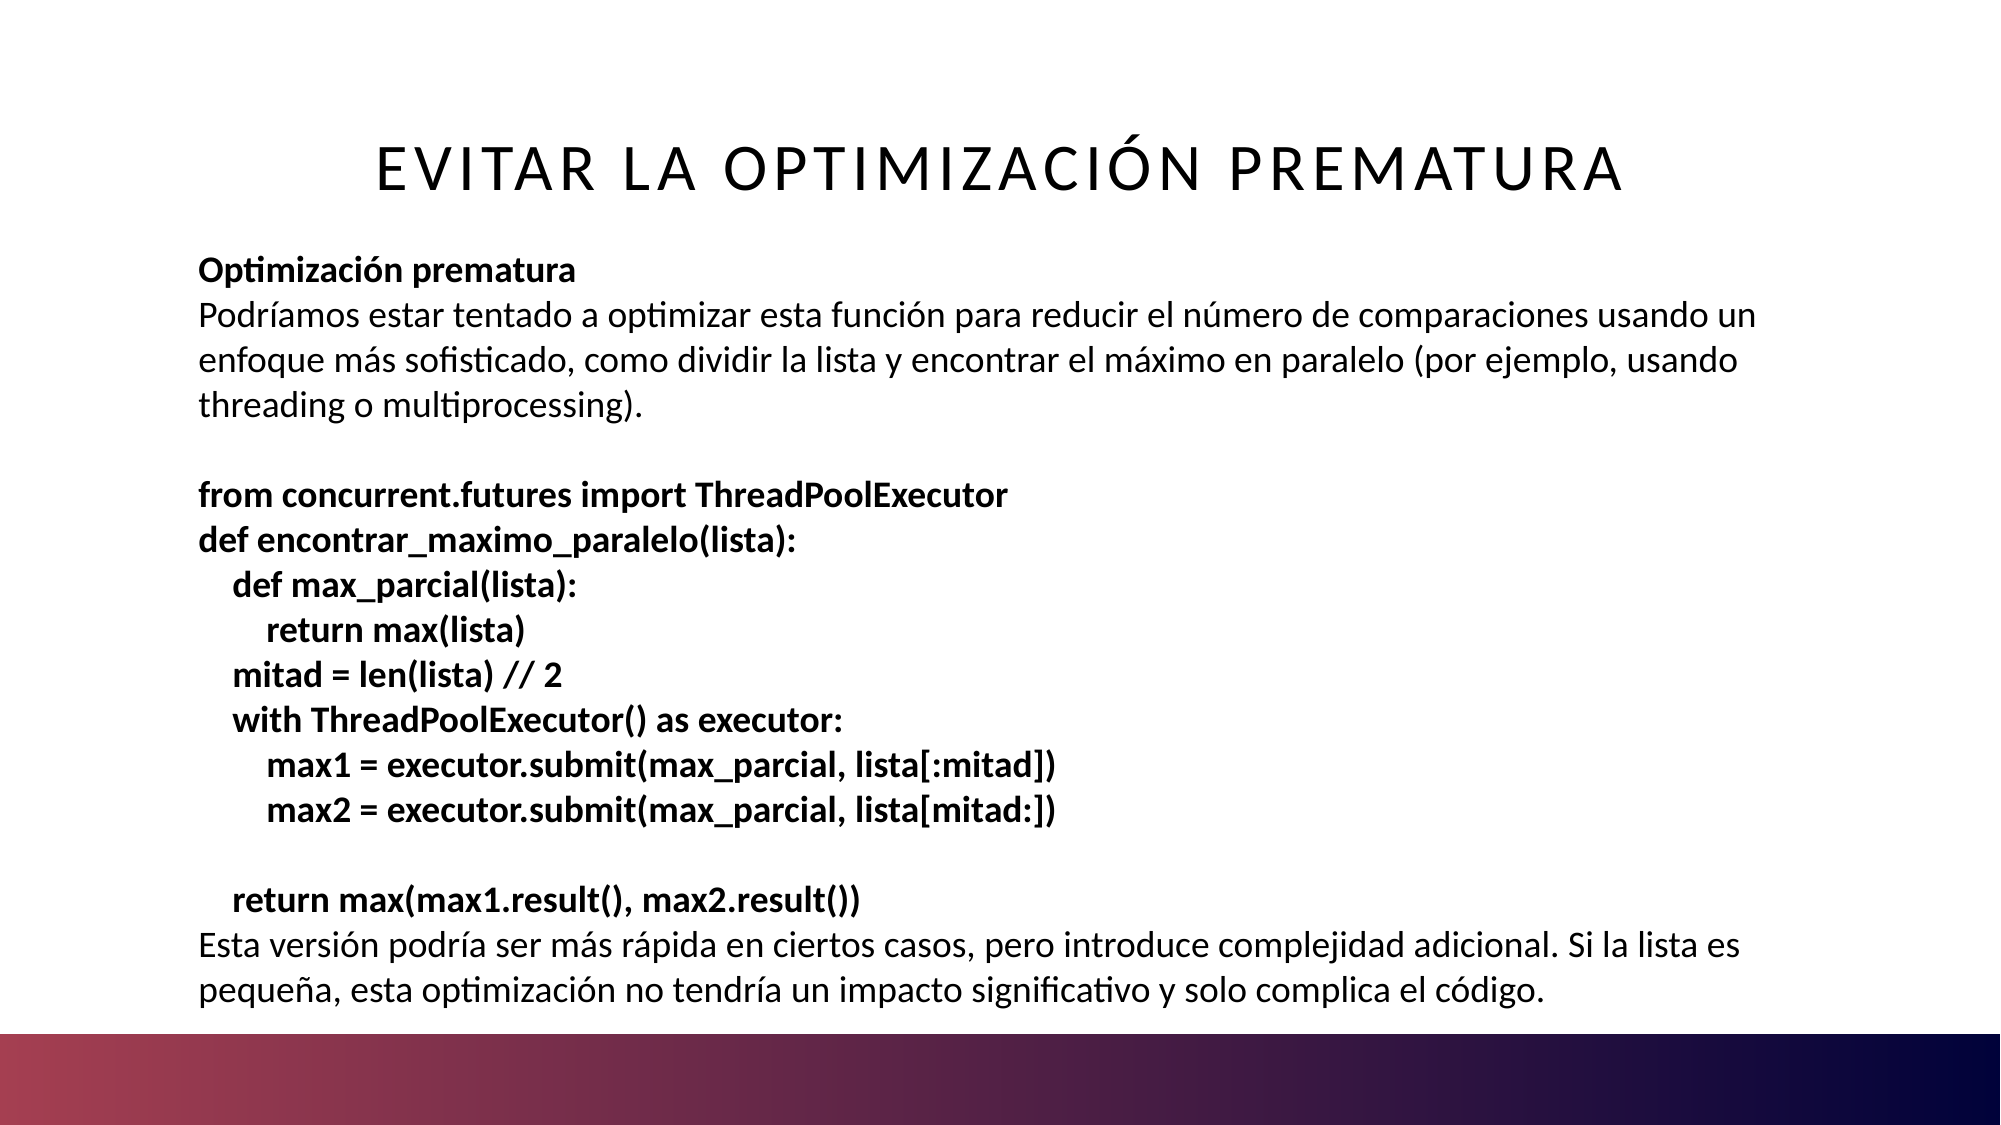

# Evitar la optimización prematura
Optimización prematura
Podríamos estar tentado a optimizar esta función para reducir el número de comparaciones usando un enfoque más sofisticado, como dividir la lista y encontrar el máximo en paralelo (por ejemplo, usando threading o multiprocessing).

from concurrent.futures import ThreadPoolExecutor
def encontrar_maximo_paralelo(lista):
    def max_parcial(lista):
        return max(lista)
    mitad = len(lista) // 2
    with ThreadPoolExecutor() as executor:
        max1 = executor.submit(max_parcial, lista[:mitad])
        max2 = executor.submit(max_parcial, lista[mitad:])

    return max(max1.result(), max2.result())
Esta versión podría ser más rápida en ciertos casos, pero introduce complejidad adicional. Si la lista es pequeña, esta optimización no tendría un impacto significativo y solo complica el código.